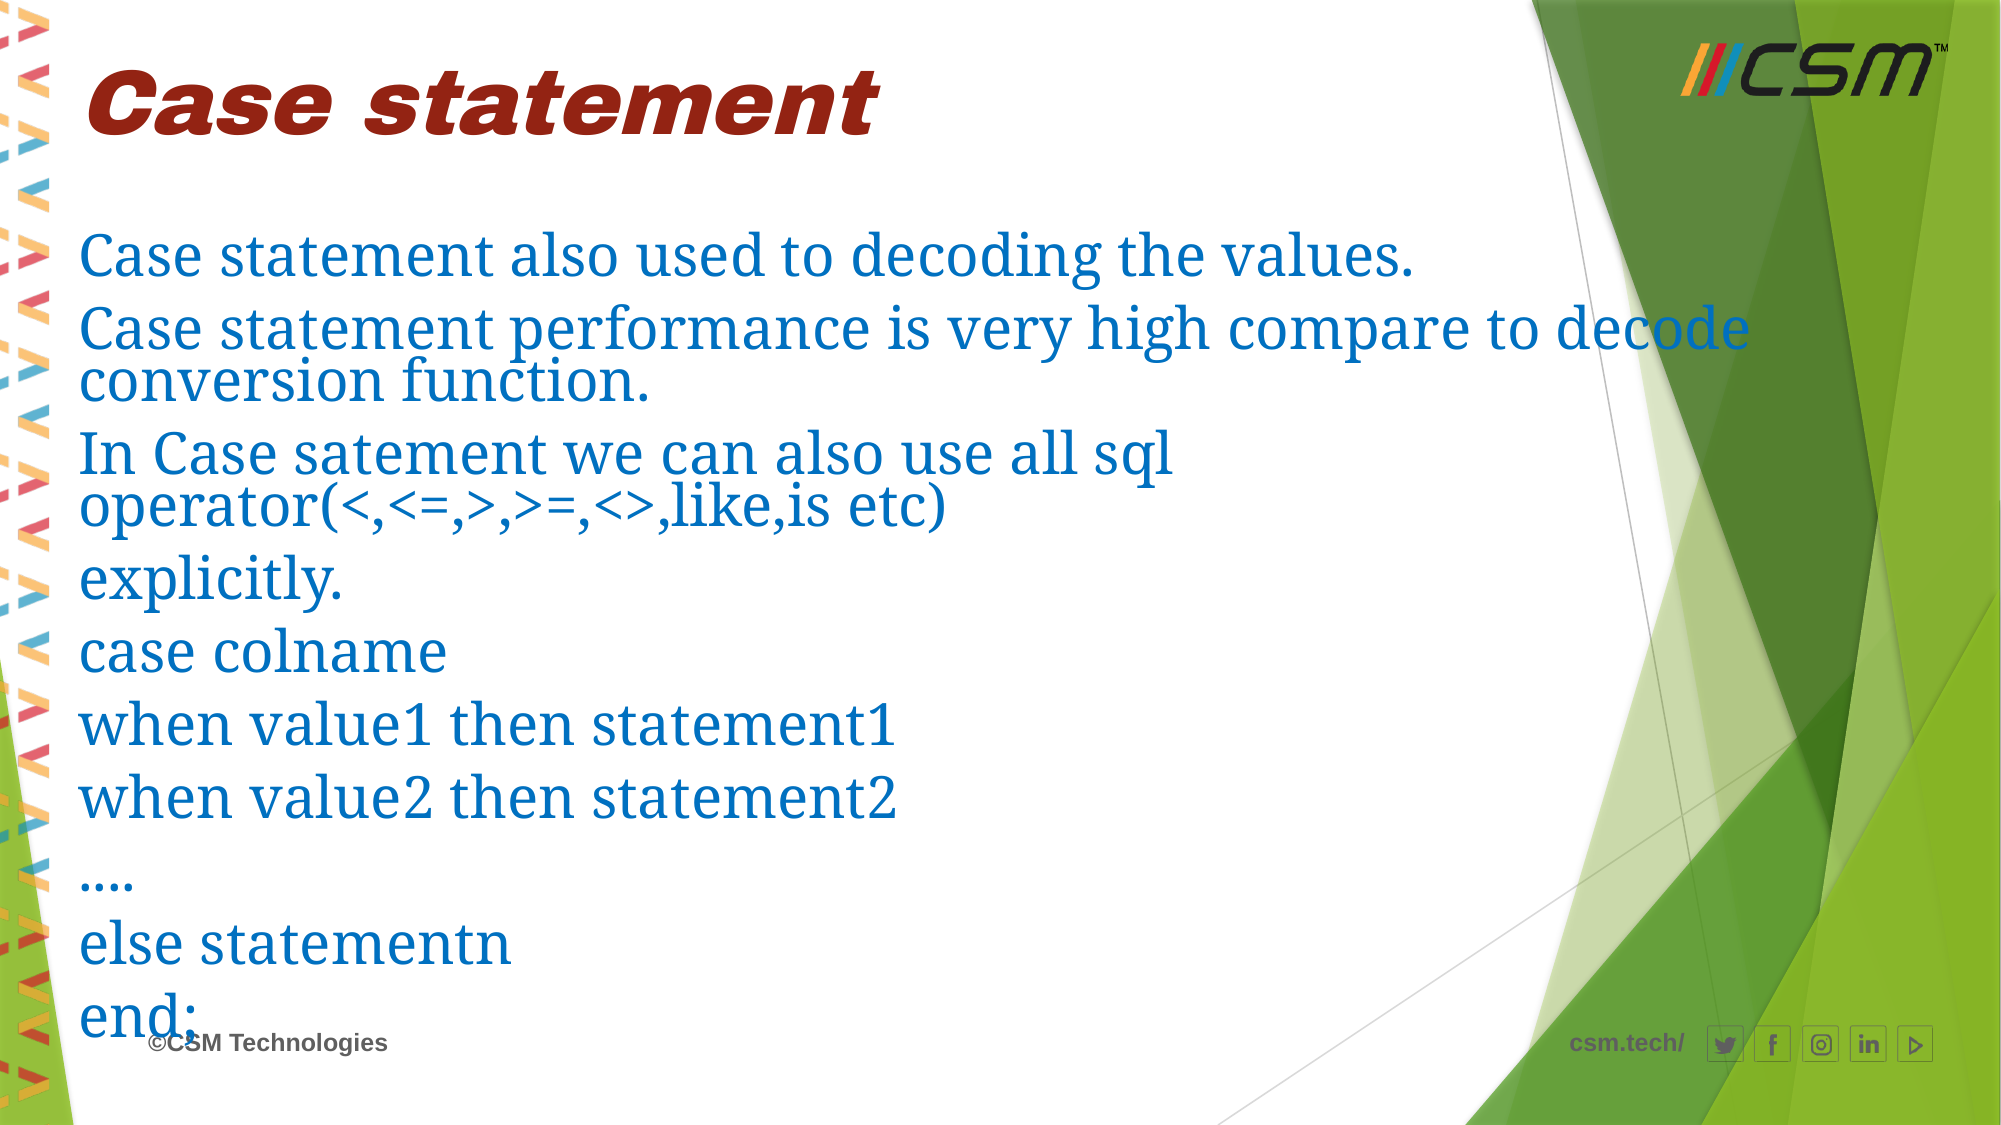

# Case statement
Case statement also used to decoding the values.
Case statement performance is very high compare to decode conversion function.
In Case satement we can also use all sql operator(<,<=,>,>=,<>,like,is etc)
explicitly.
case colname
when value1 then statement1
when value2 then statement2
....
else statementn
end;